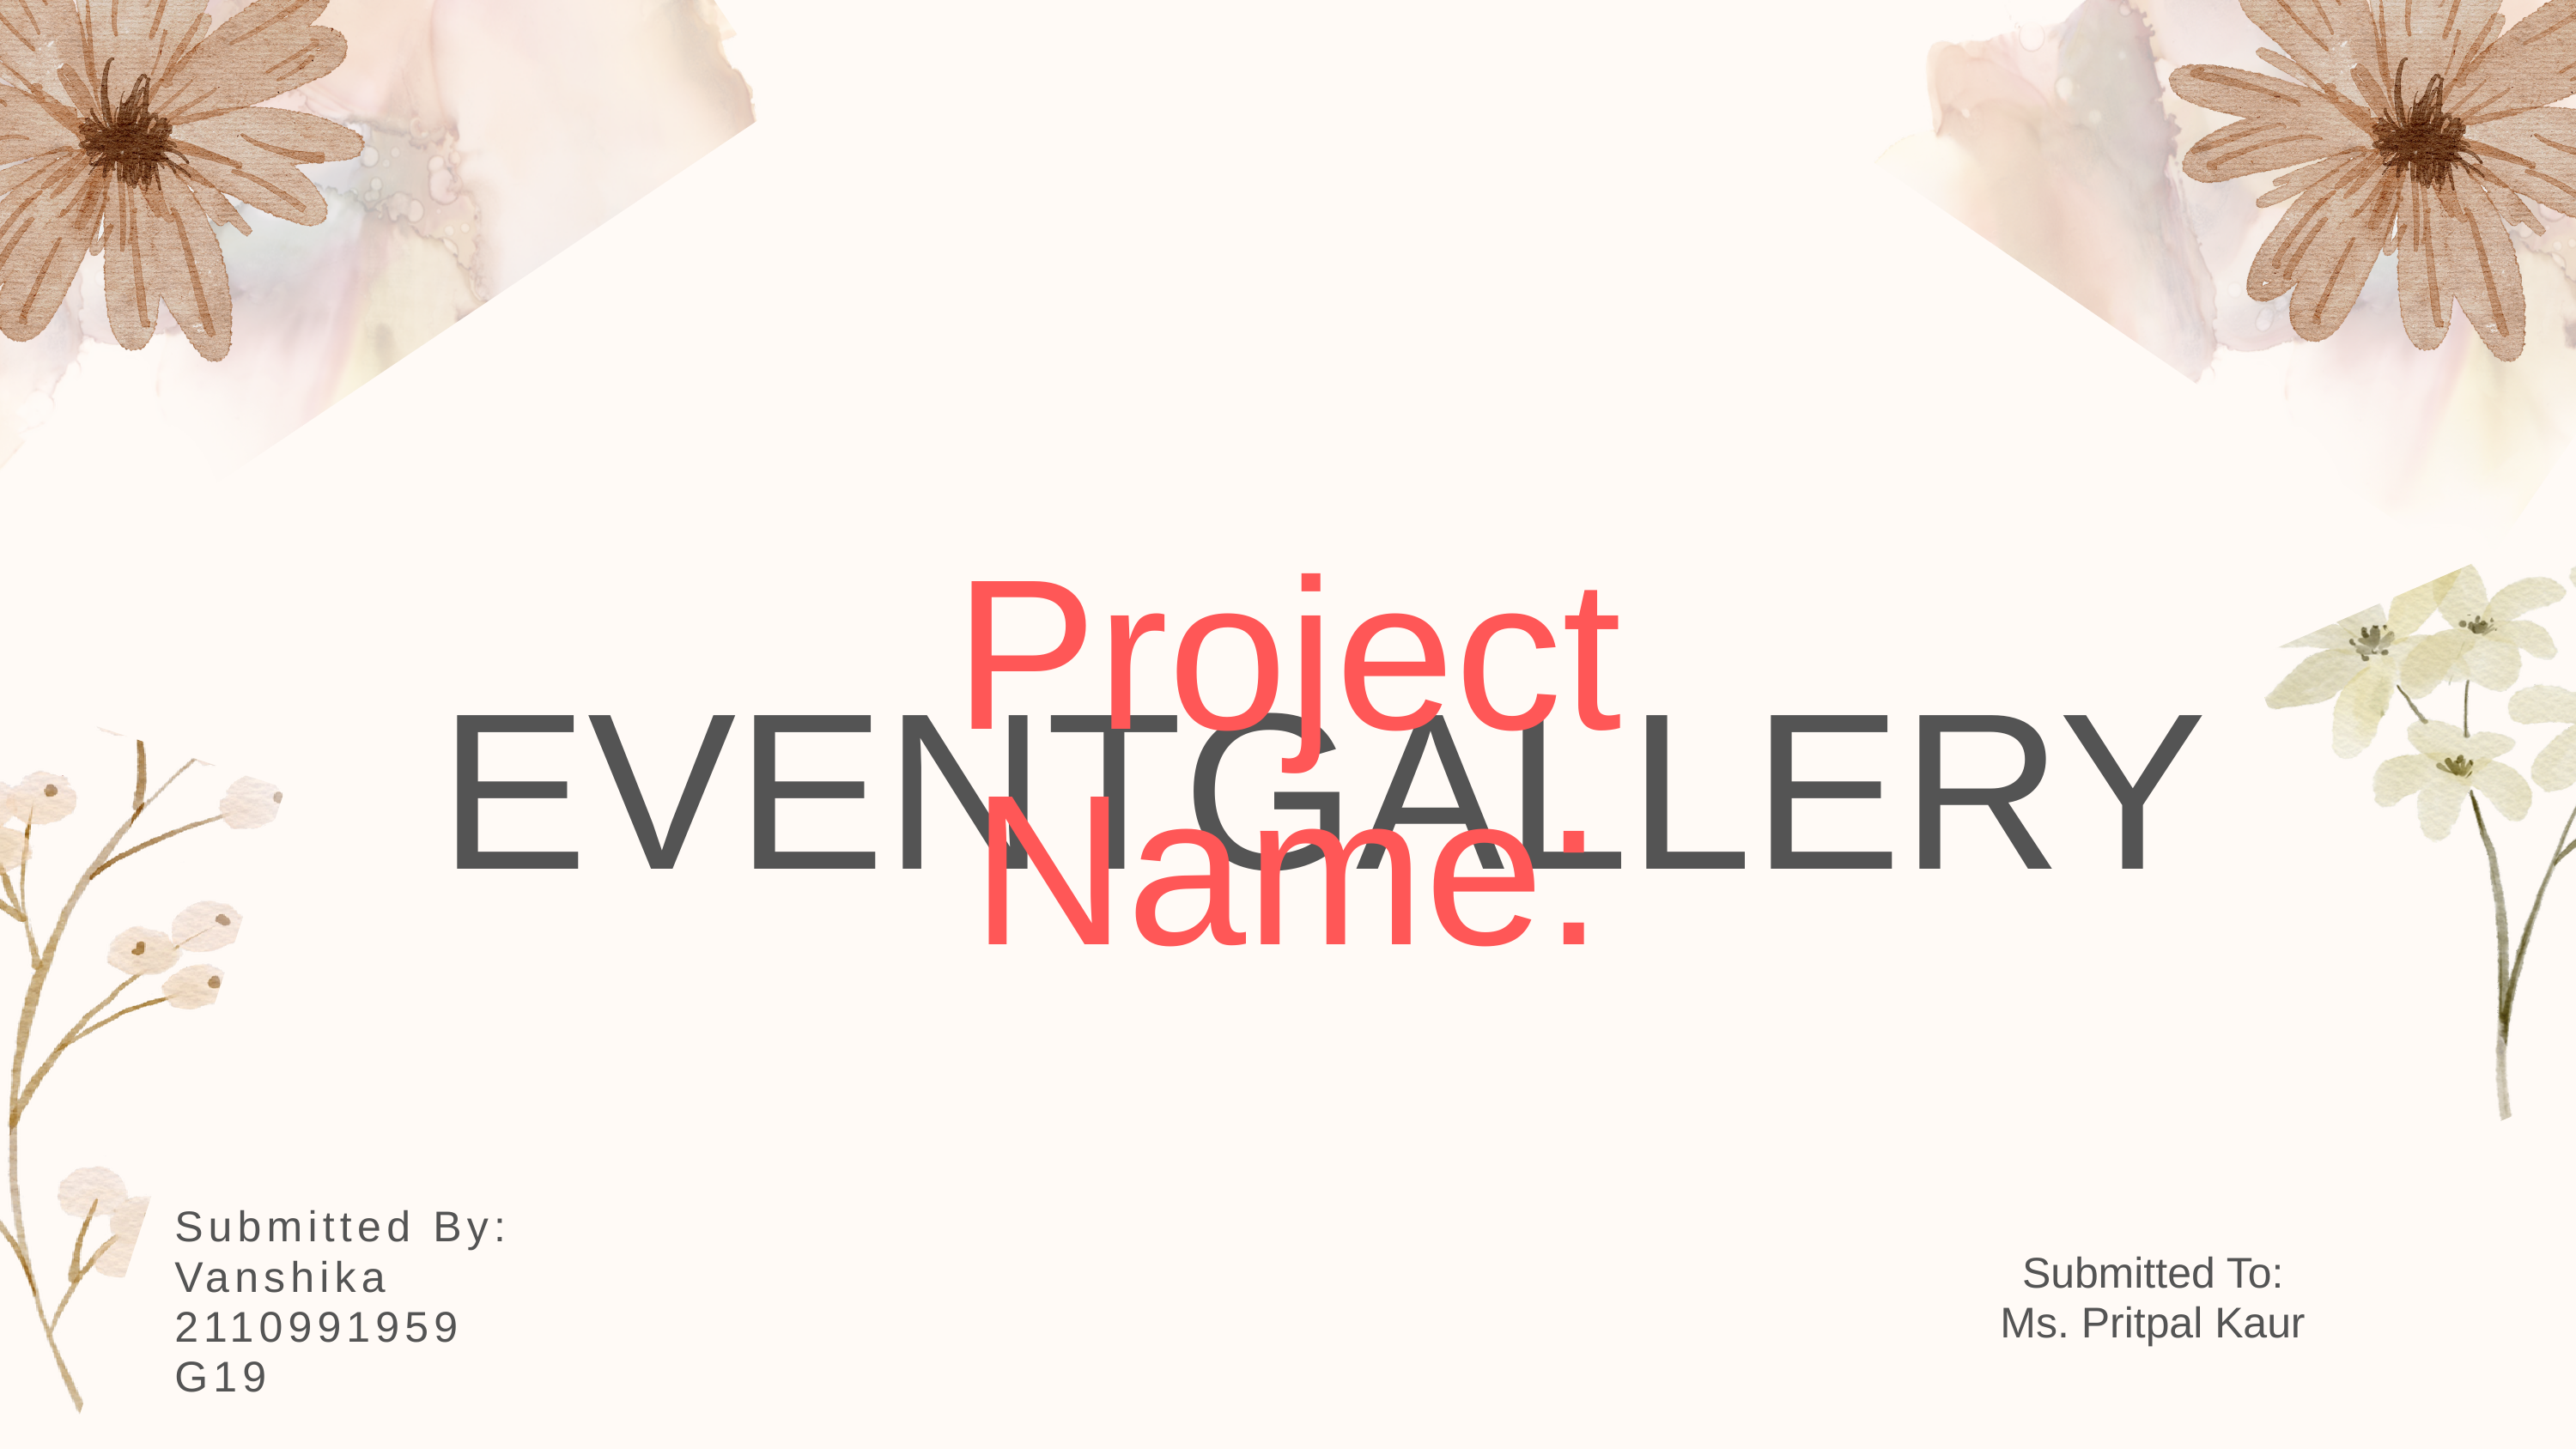

Project Name:

EVENTGALLERY

Submitted By:
Vanshika
2110991959
G19
Submitted To:
Ms. Pritpal Kaur